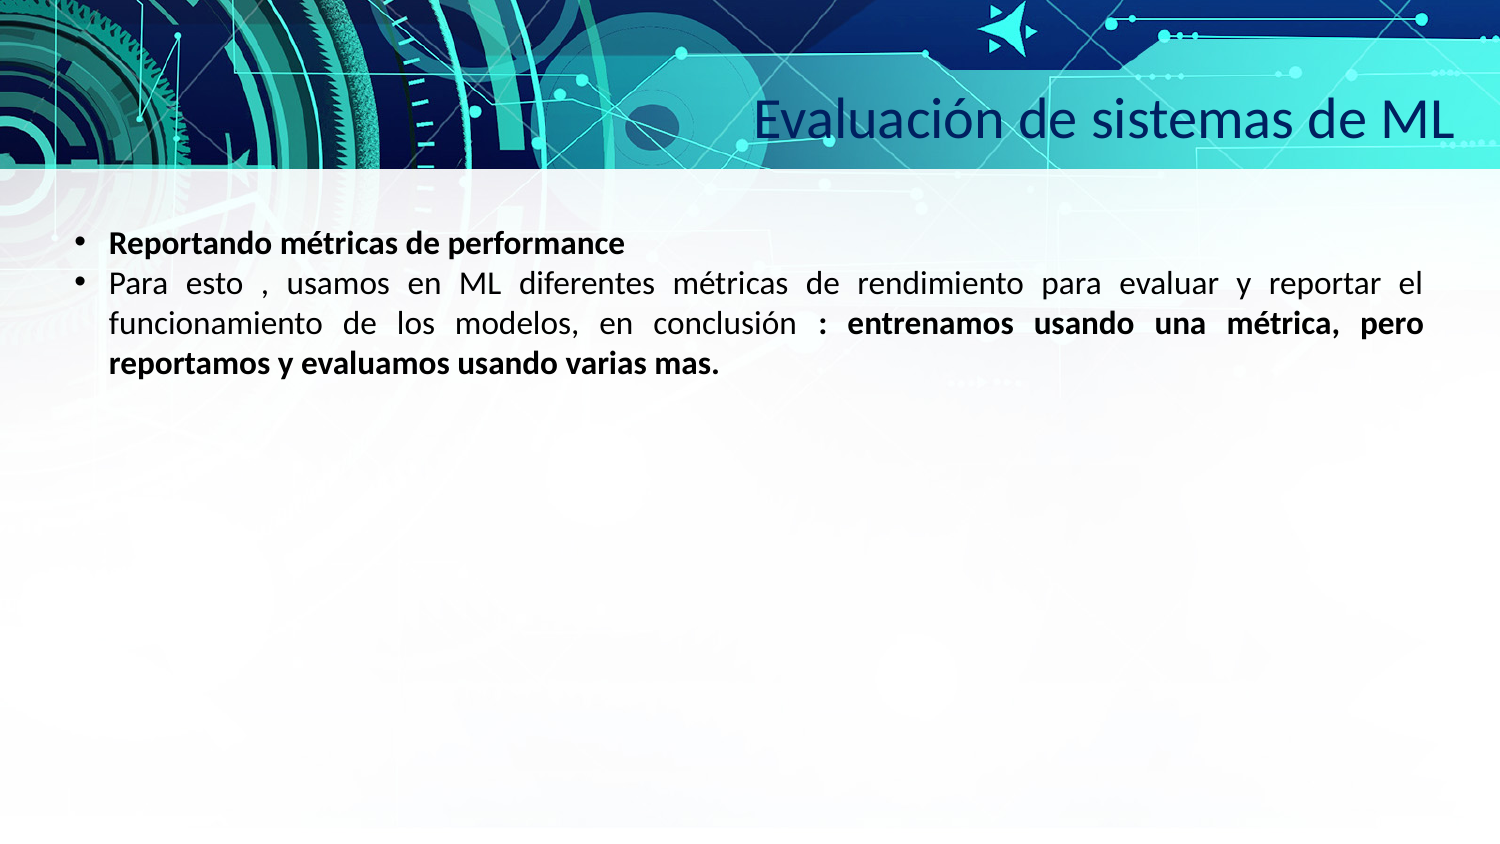

Evaluación de sistemas de ML
Reportando métricas de performance
Para esto , usamos en ML diferentes métricas de rendimiento para evaluar y reportar el funcionamiento de los modelos, en conclusión : entrenamos usando una métrica, pero reportamos y evaluamos usando varias mas.